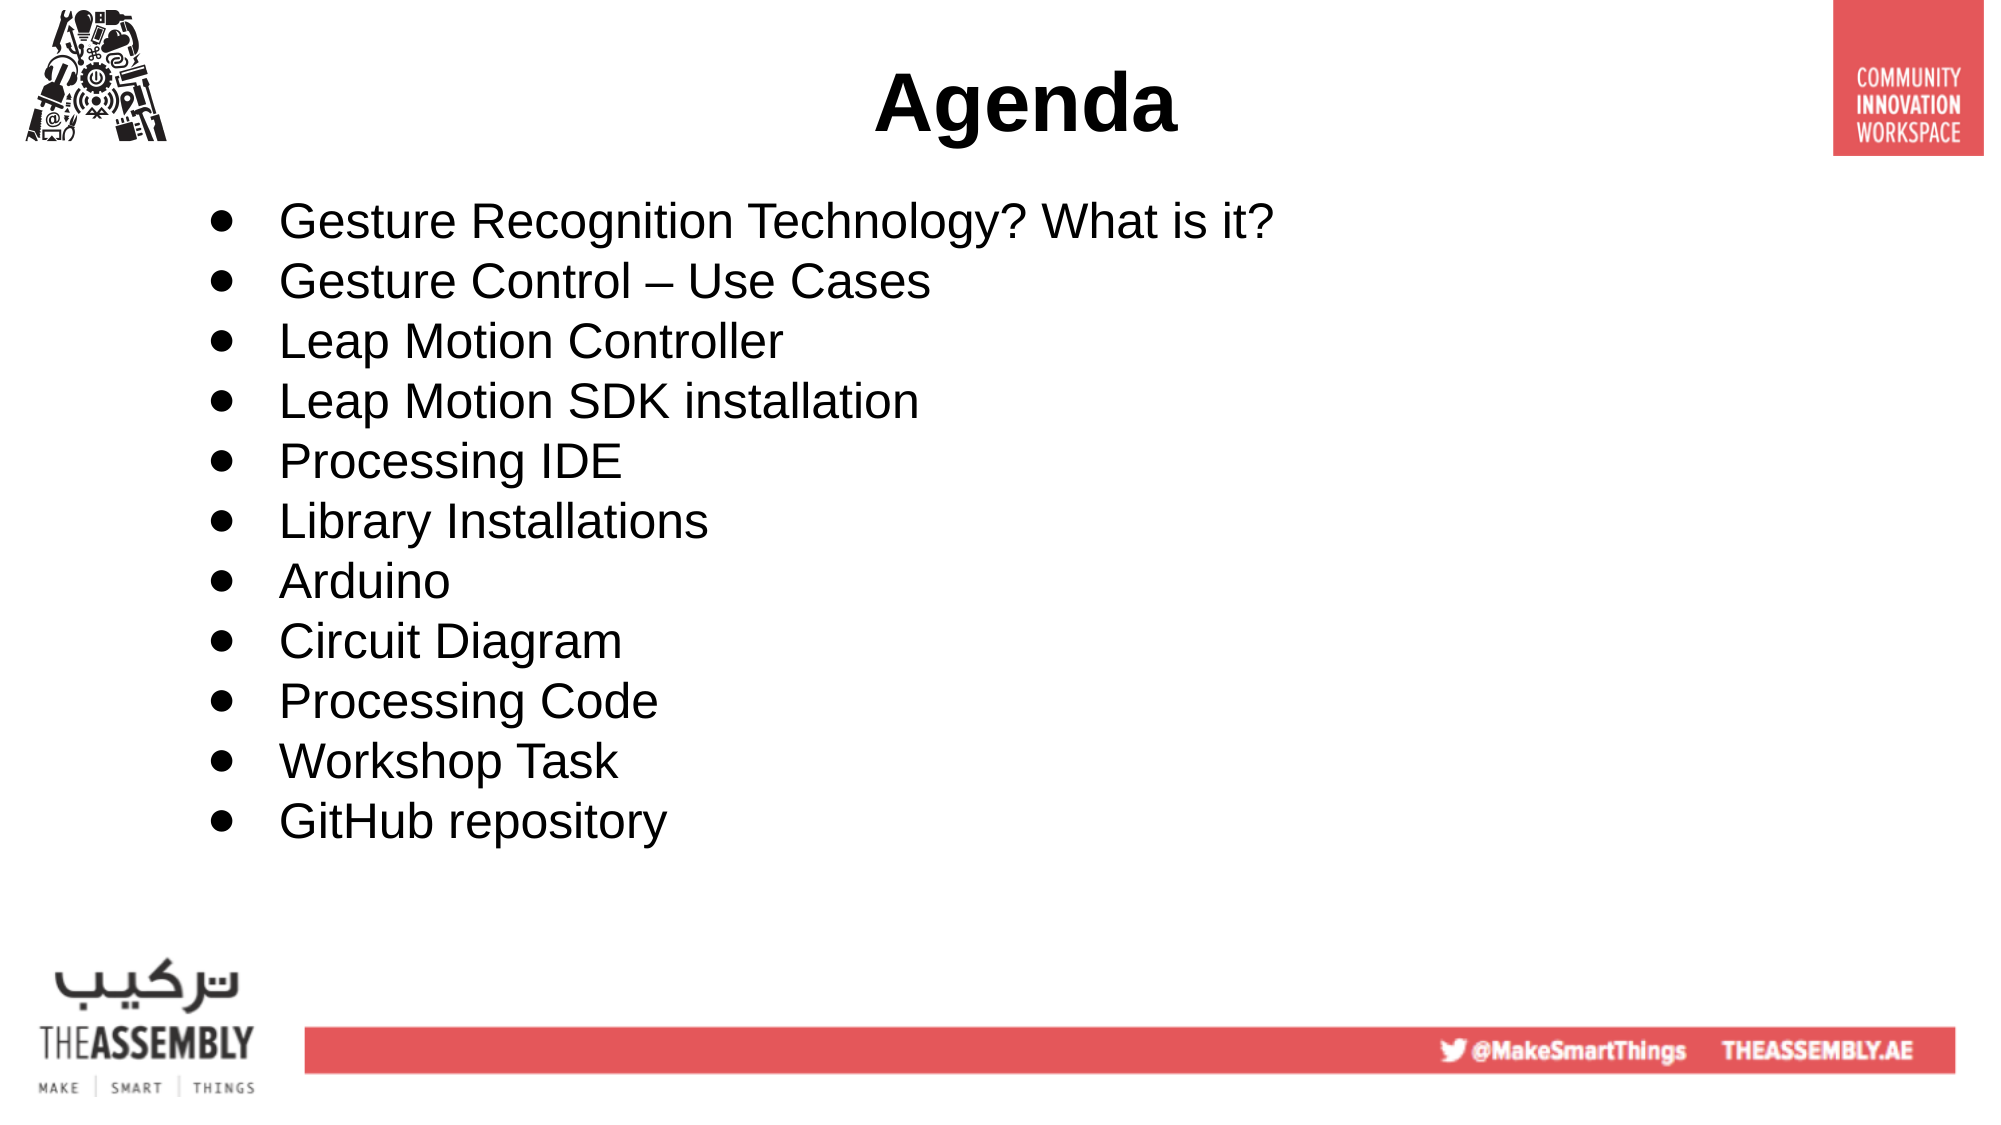

Agenda
Gesture Recognition Technology? What is it?
Gesture Control – Use Cases
Leap Motion Controller
Leap Motion SDK installation
Processing IDE
Library Installations
Arduino
Circuit Diagram
Processing Code
Workshop Task
GitHub repository